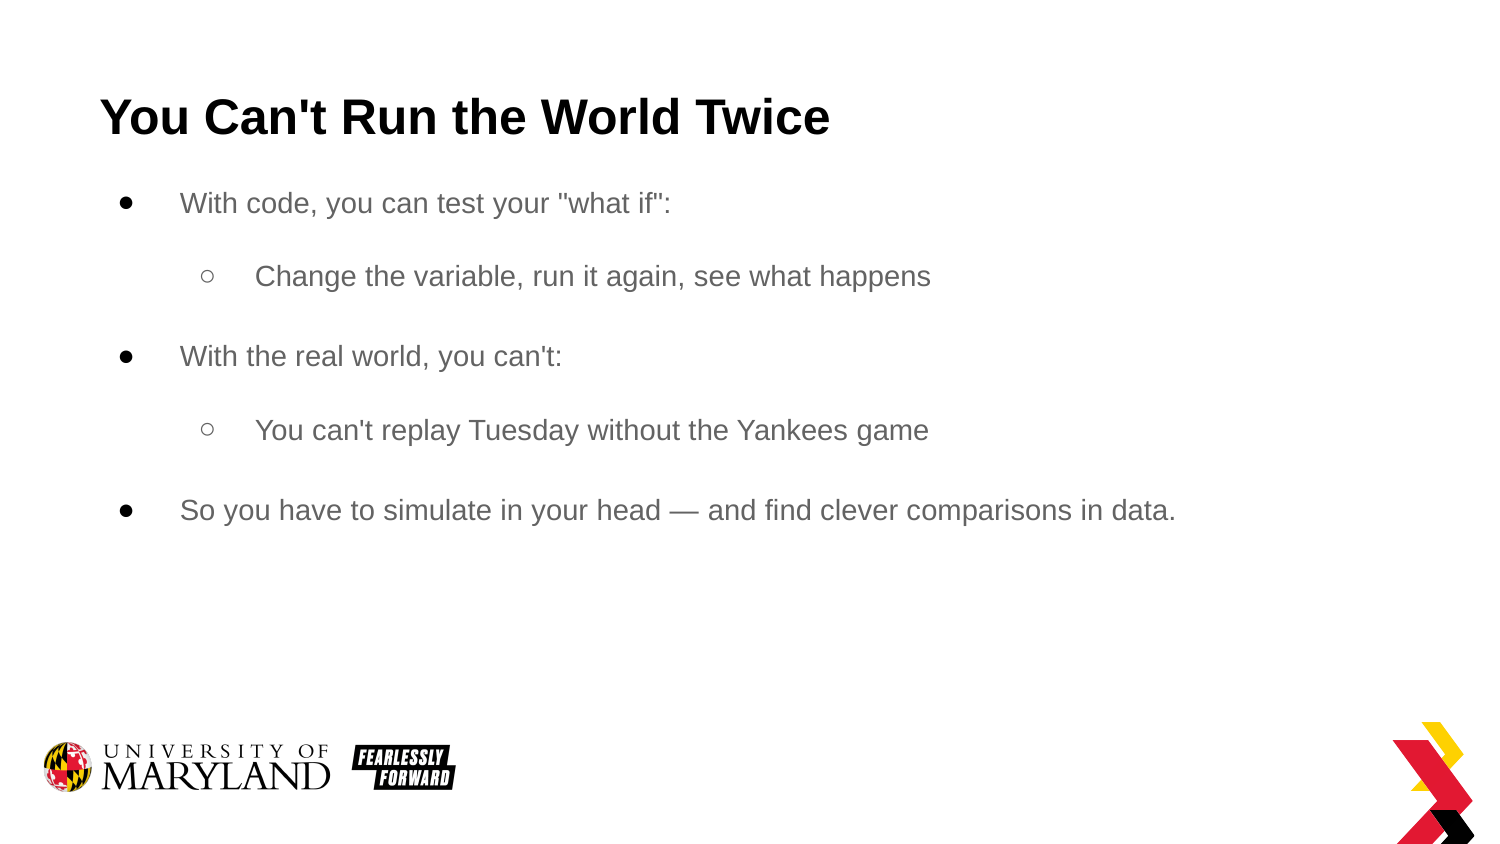

# You Can't Run the World Twice
With code, you can test your "what if":
Change the variable, run it again, see what happens

With the real world, you can't:
You can't replay Tuesday without the Yankees game

So you have to simulate in your head — and find clever comparisons in data.